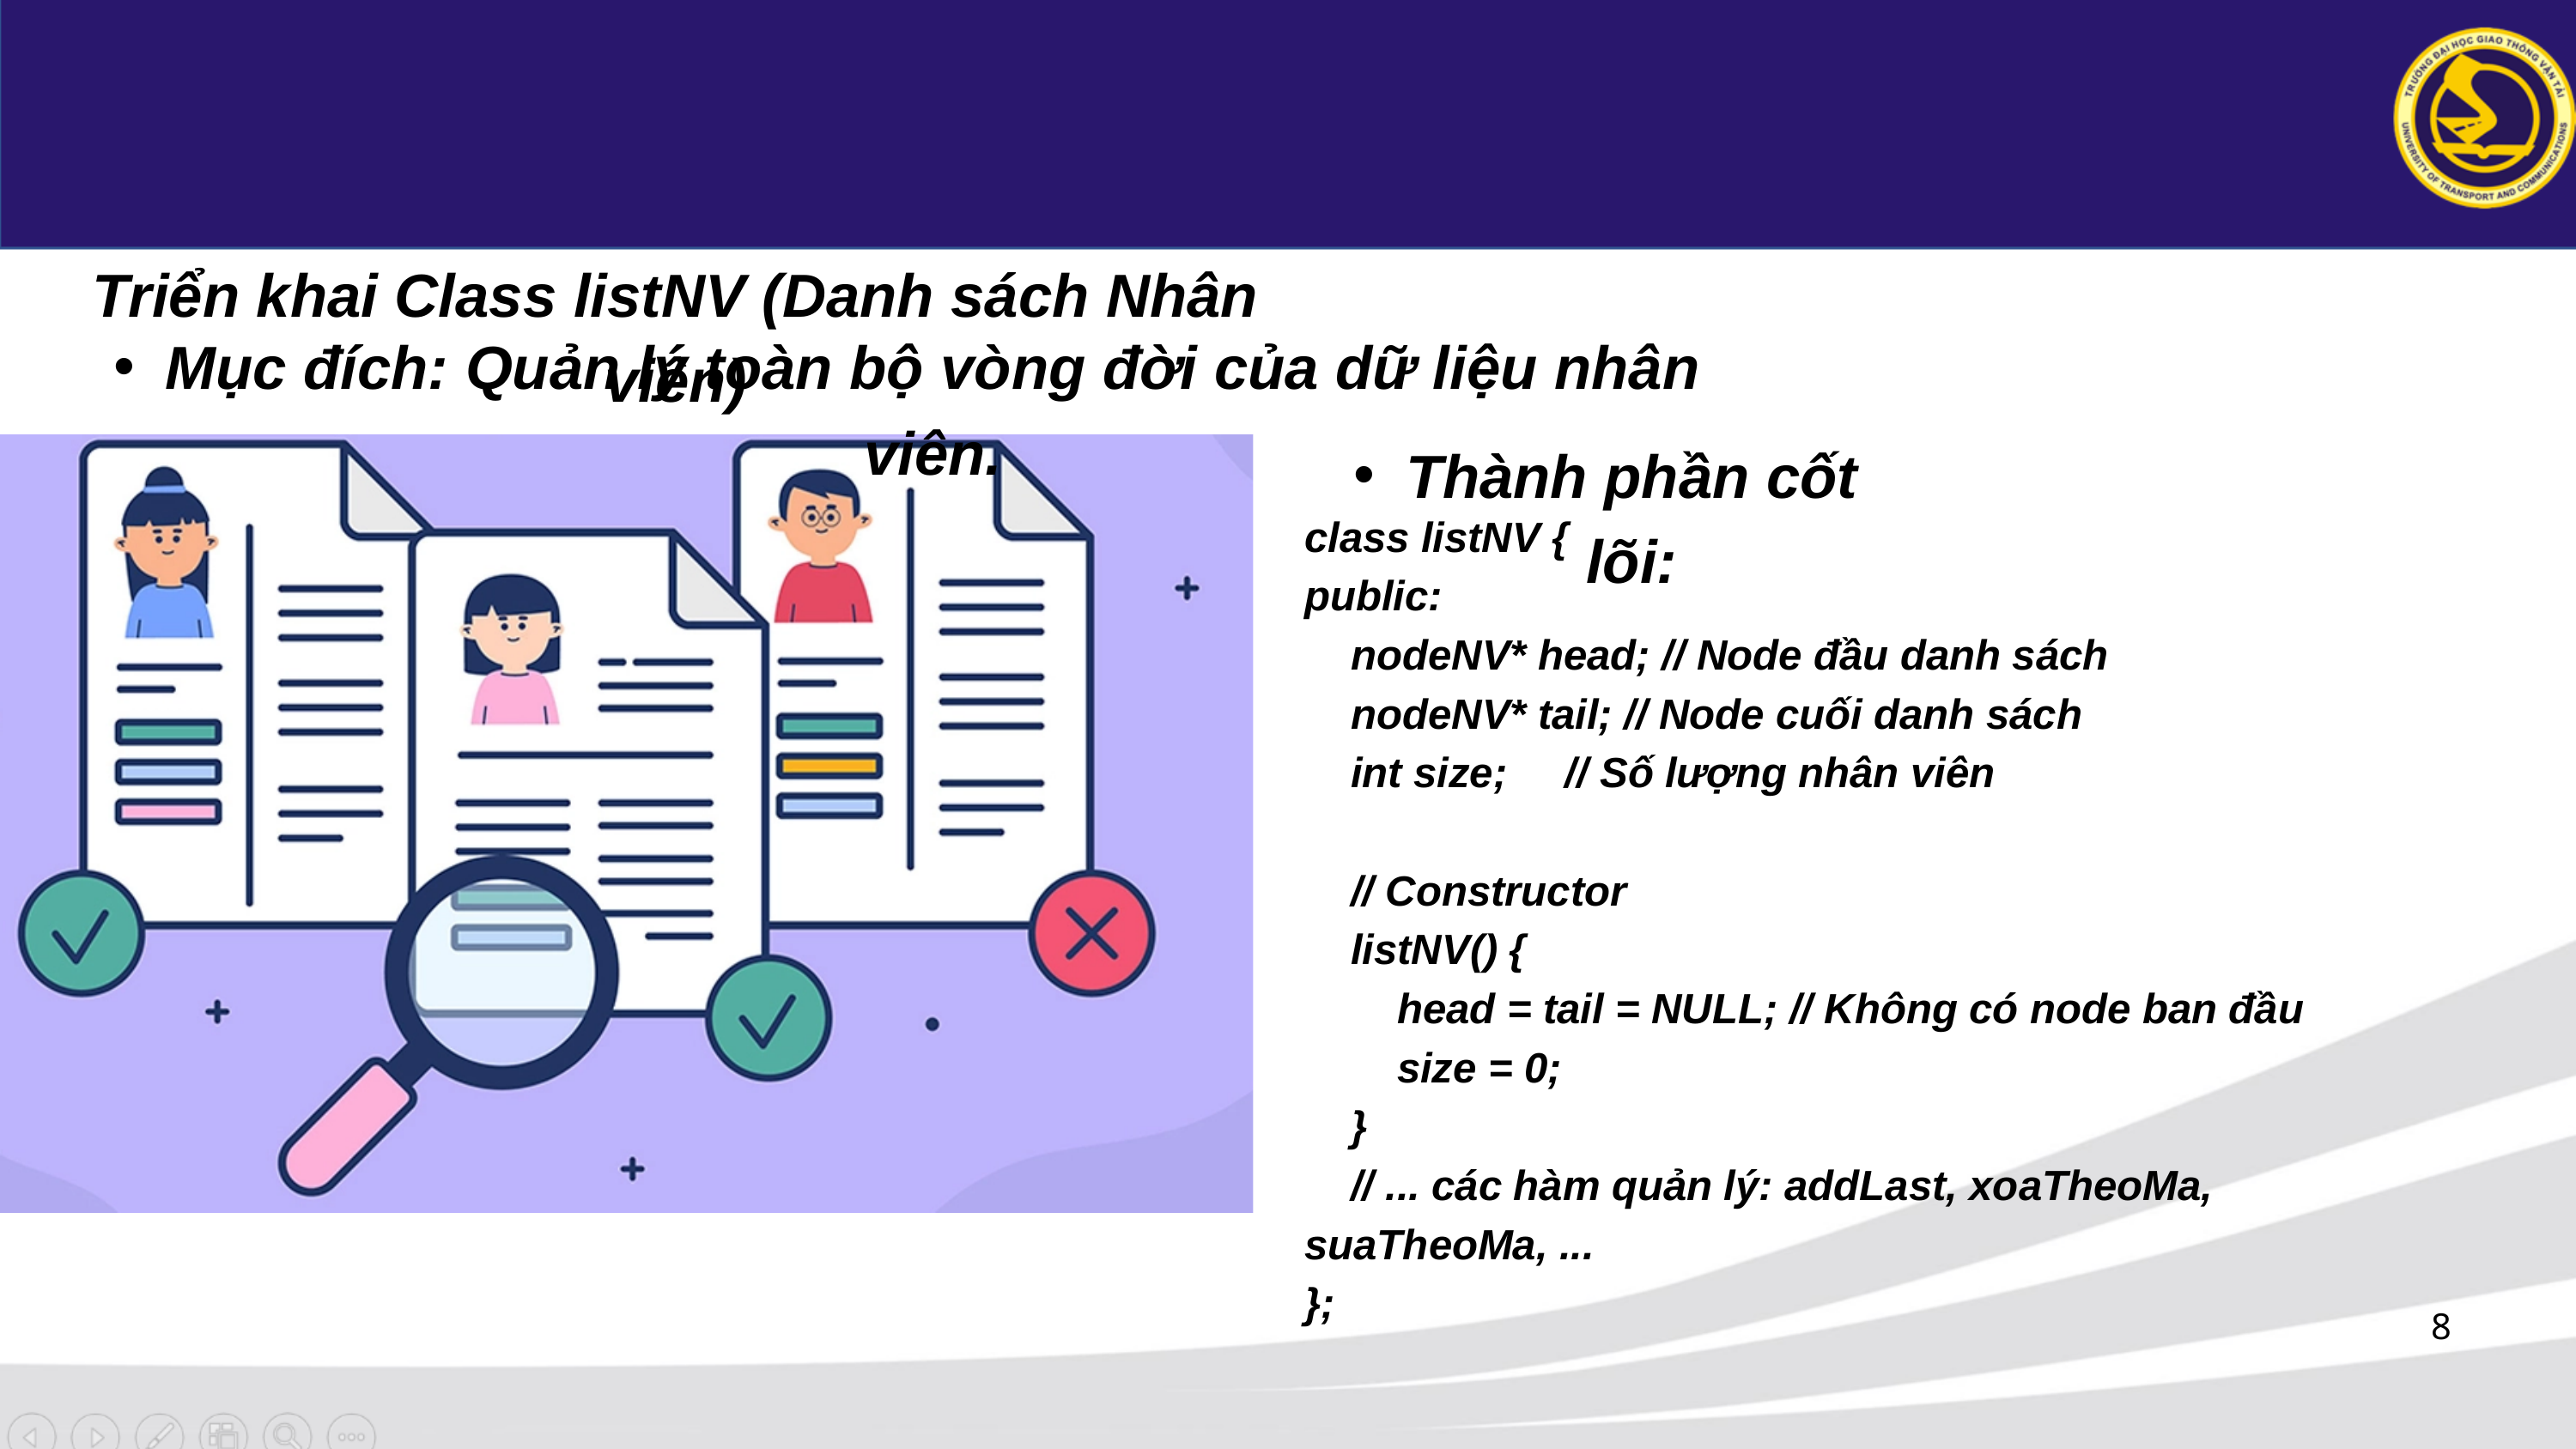

Triển khai Class listNV (Danh sách Nhân viên)
Mục đích: Quản lý toàn bộ vòng đời của dữ liệu nhân viên.
Thành phần cốt lõi:

class listNV {
public:
    nodeNV* head; // Node đầu danh sách
    nodeNV* tail; // Node cuối danh sách
    int size;     // Số lượng nhân viên

    // Constructor
    listNV() {
        head = tail = NULL; // Không có node ban đầu
        size = 0;
    }
    // ... các hàm quản lý: addLast, xoaTheoMa, suaTheoMa, ...
};
8